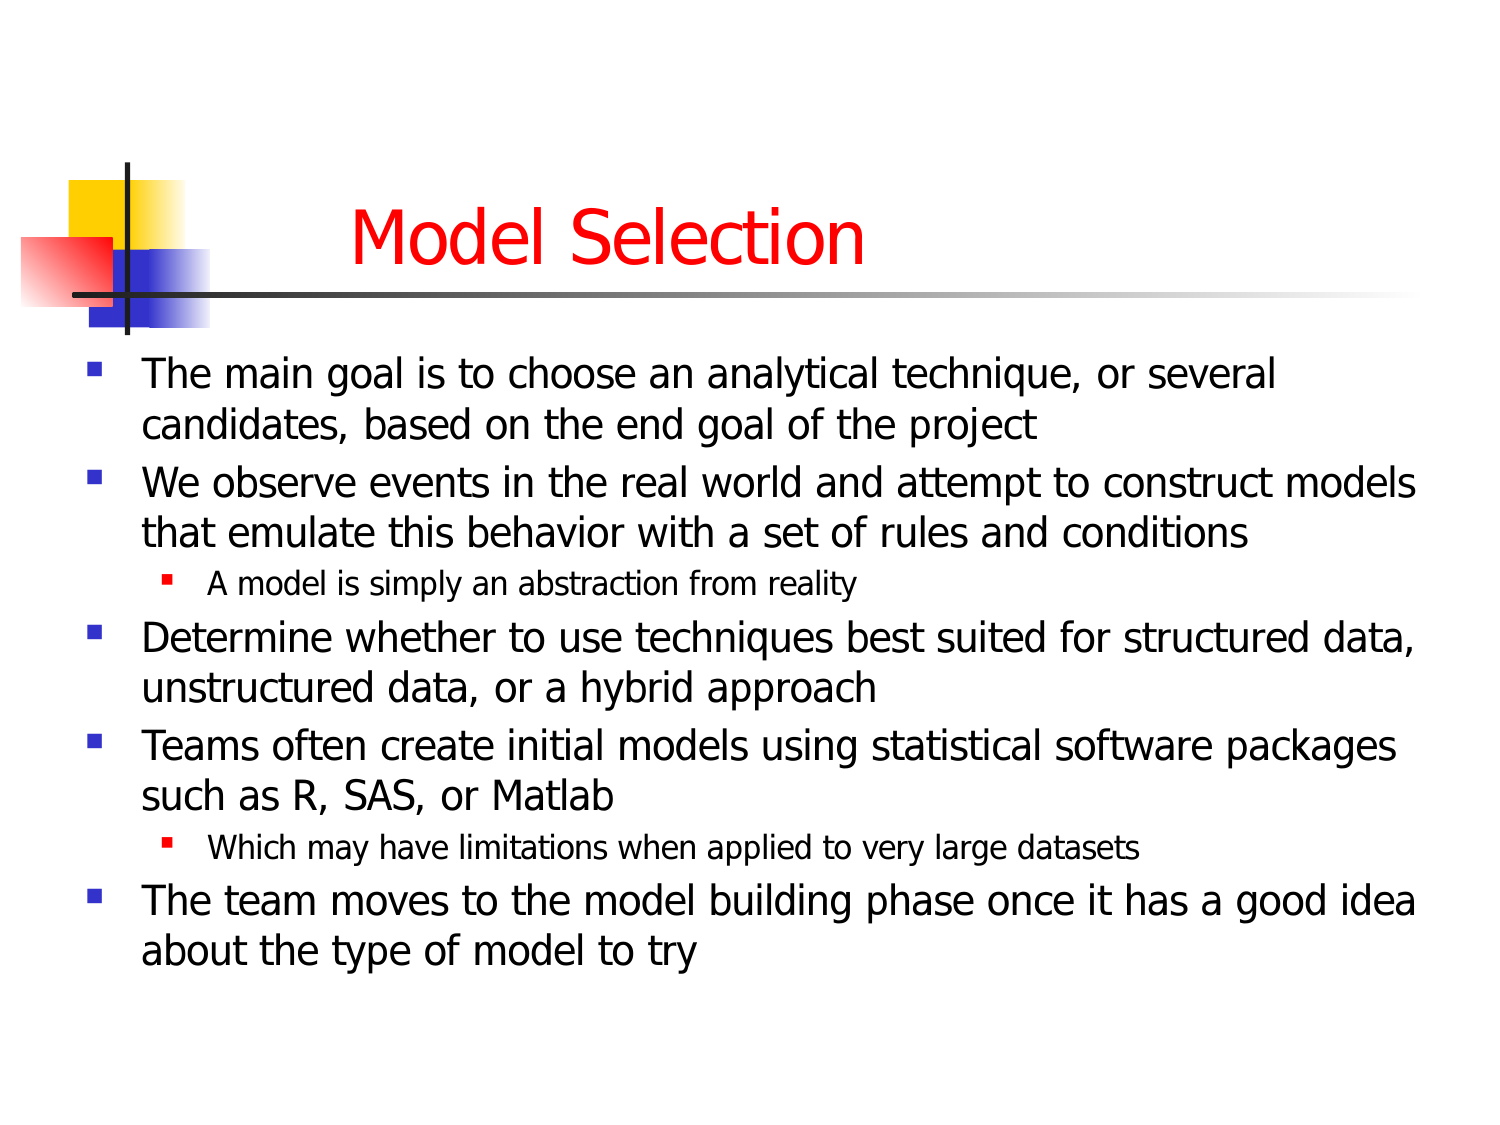

# Model Selection
The main goal is to choose an analytical technique, or several candidates, based on the end goal of the project
We observe events in the real world and attempt to construct models that emulate this behavior with a set of rules and conditions
A model is simply an abstraction from reality
Determine whether to use techniques best suited for structured data, unstructured data, or a hybrid approach
Teams often create initial models using statistical software packages such as R, SAS, or Matlab
Which may have limitations when applied to very large datasets
The team moves to the model building phase once it has a good idea about the type of model to try